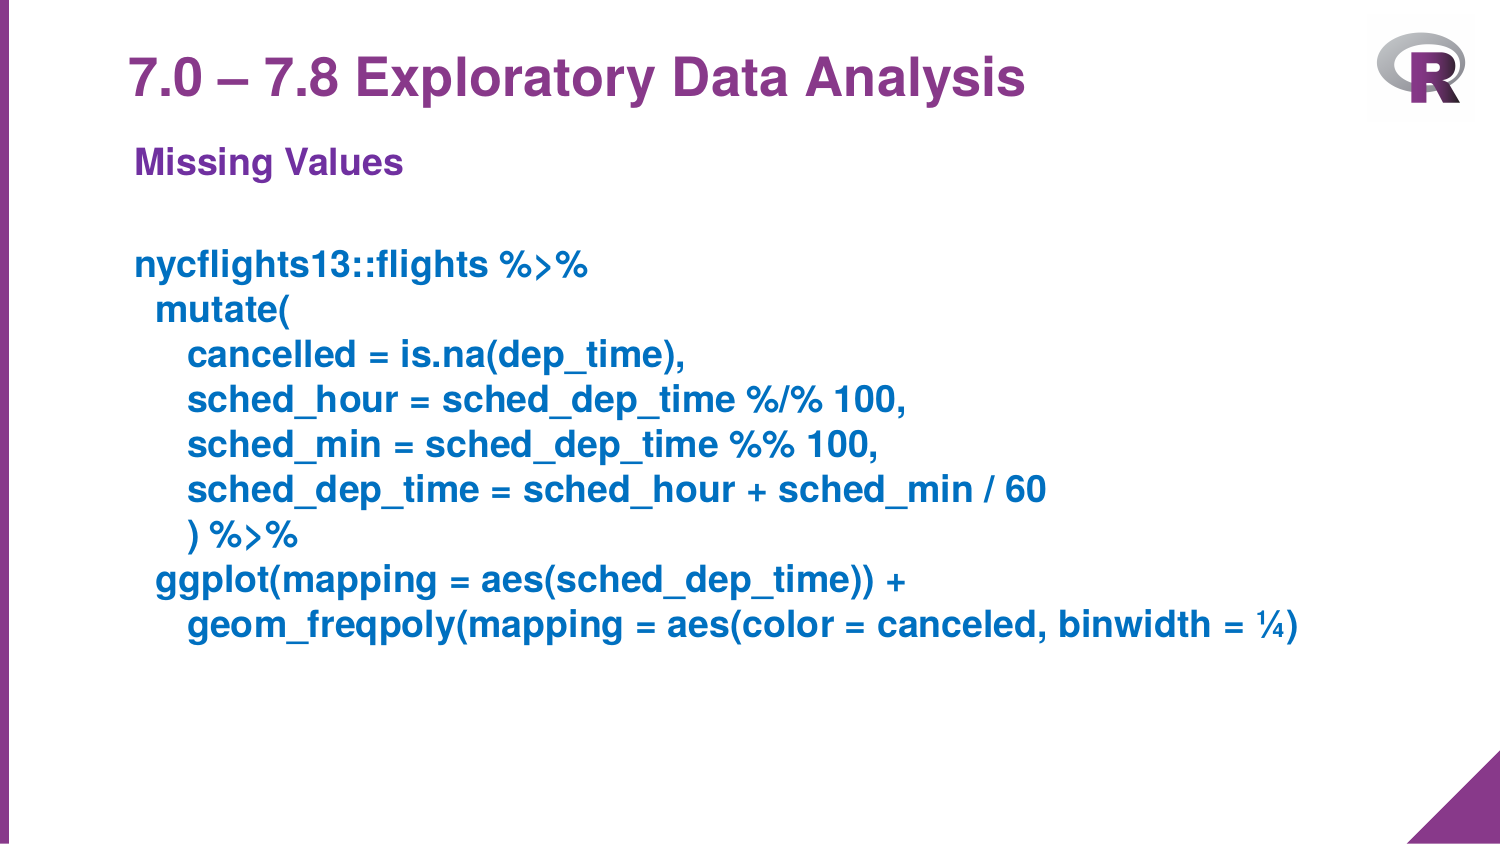

# 7.0 – 7.8 Exploratory Data Analysis
Missing Values
nycflights13::flights %>%
  mutate(
     cancelled = is.na(dep_time),
     sched_hour = sched_dep_time %/% 100,
     sched_min = sched_dep_time %% 100,
     sched_dep_time = sched_hour + sched_min / 60
     ) %>%
  ggplot(mapping = aes(sched_dep_time)) +
     geom_freqpoly(mapping = aes(color = canceled, binwidth = ¼)